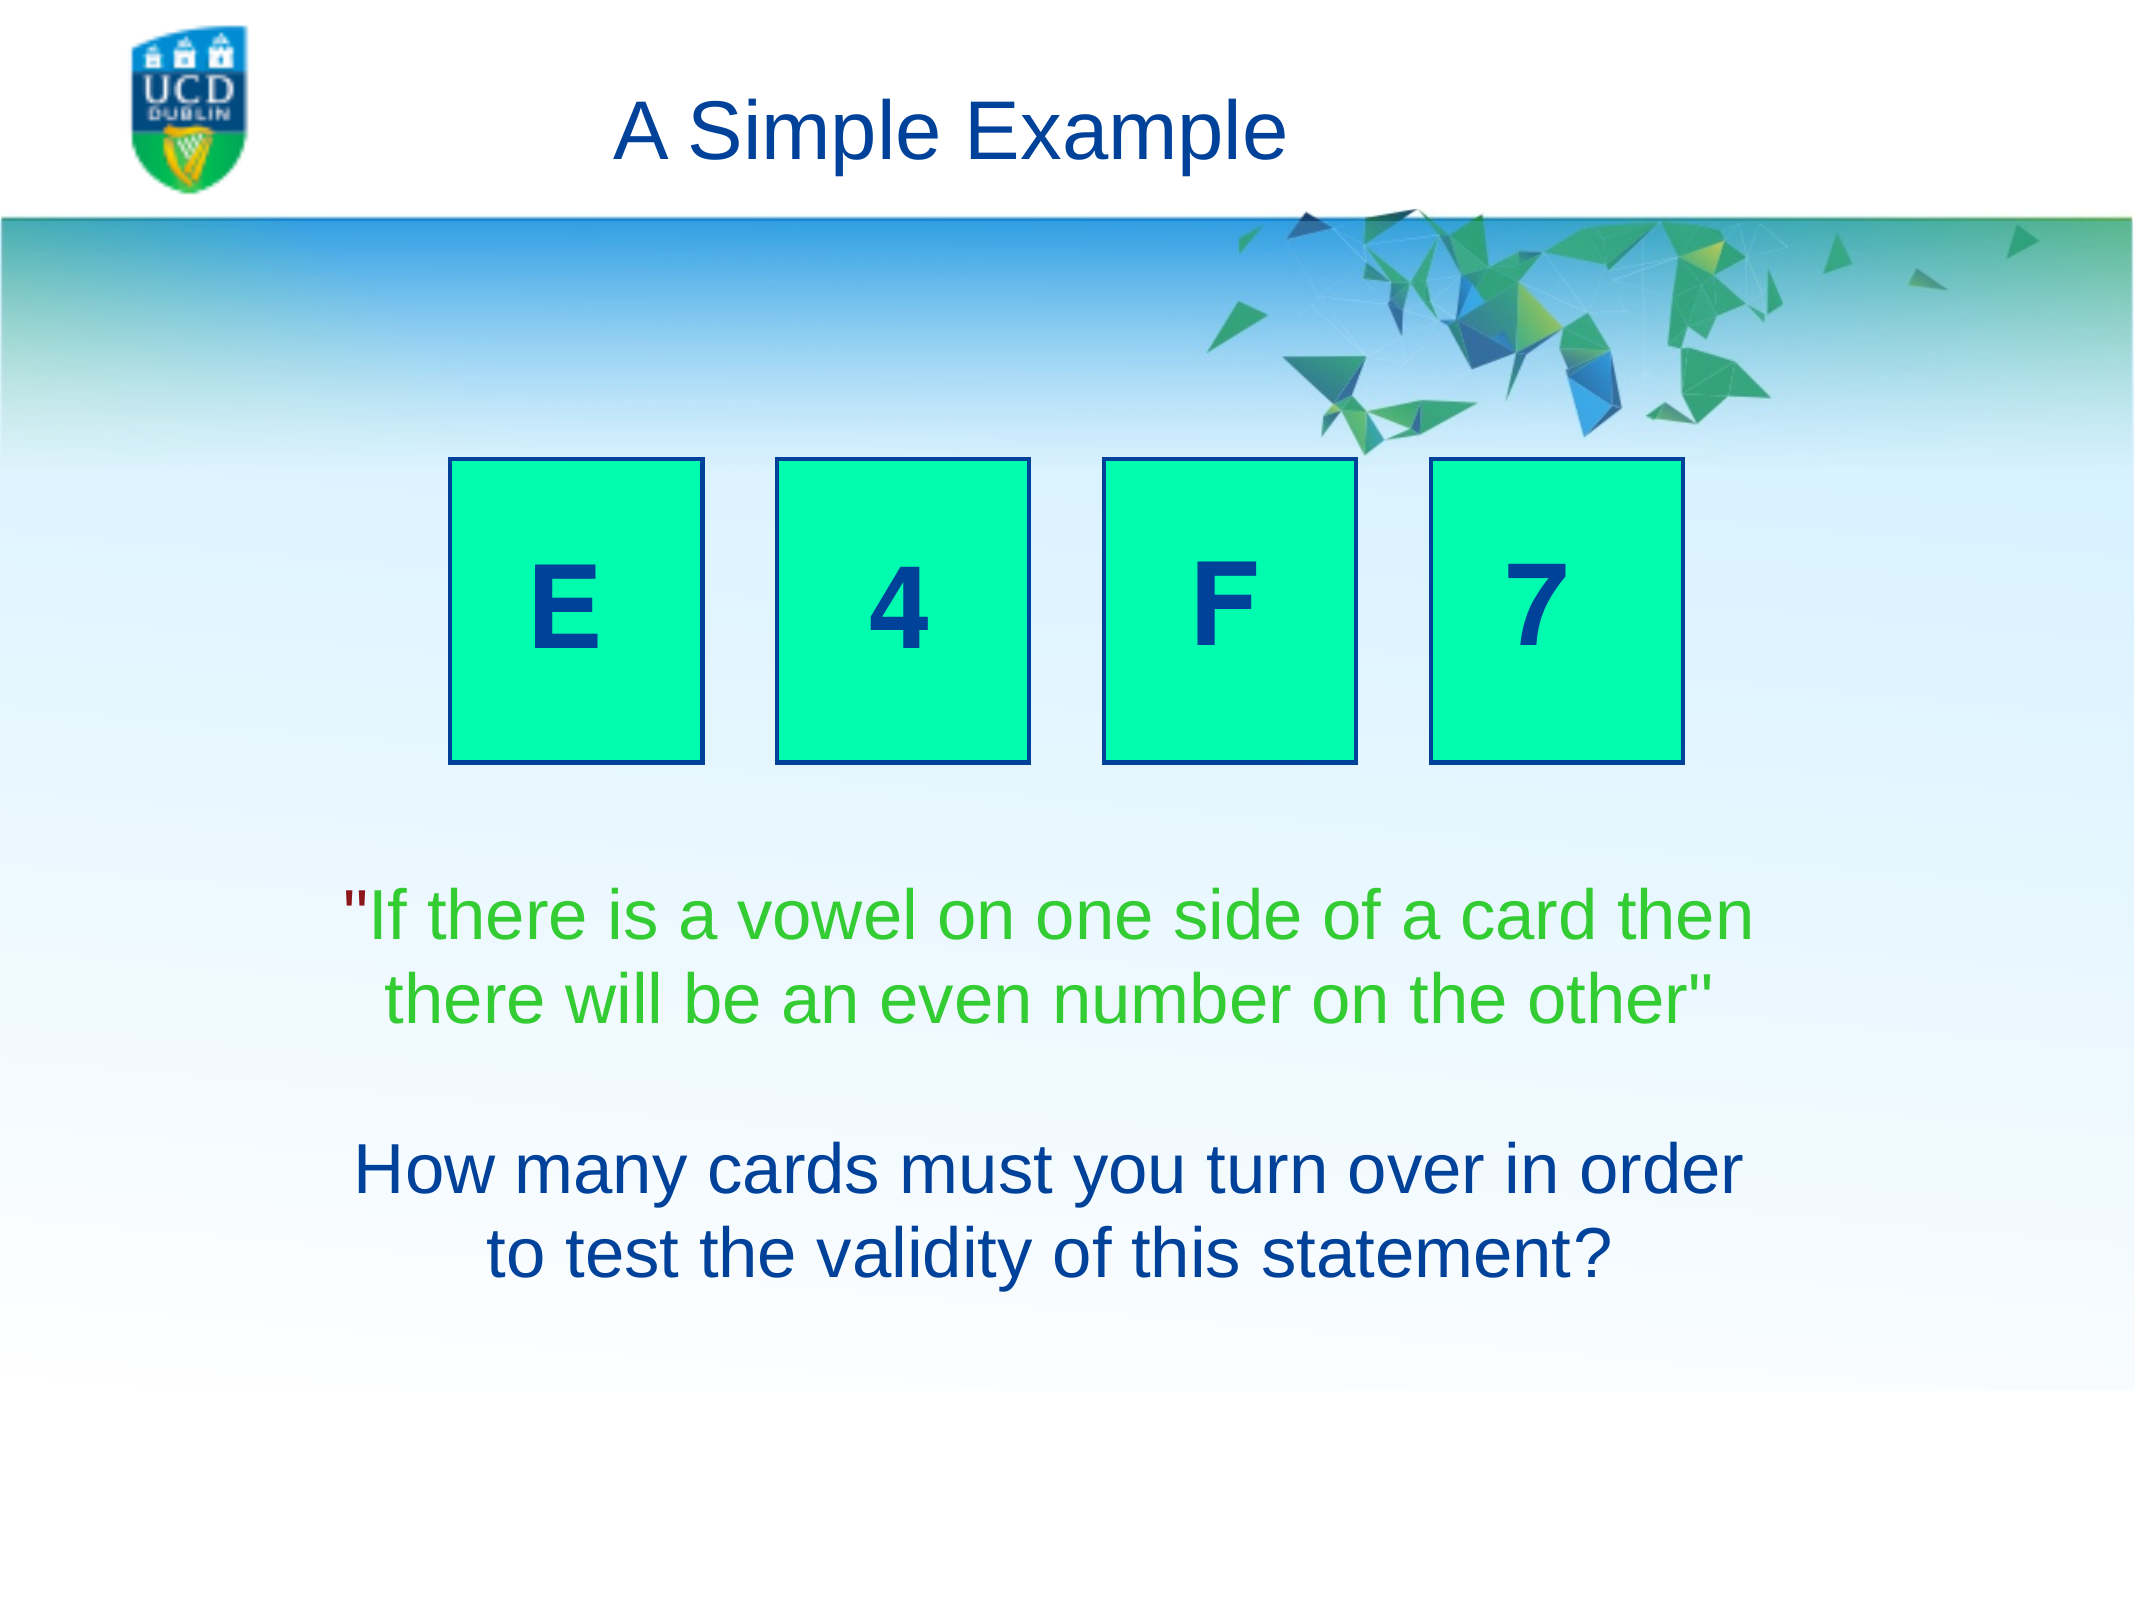

# A Simple Example

F
7
E
4
"If there is a vowel on one side of a card then
there will be an even number on the other"

How many cards must you turn over in order
to test the validity of this statement?